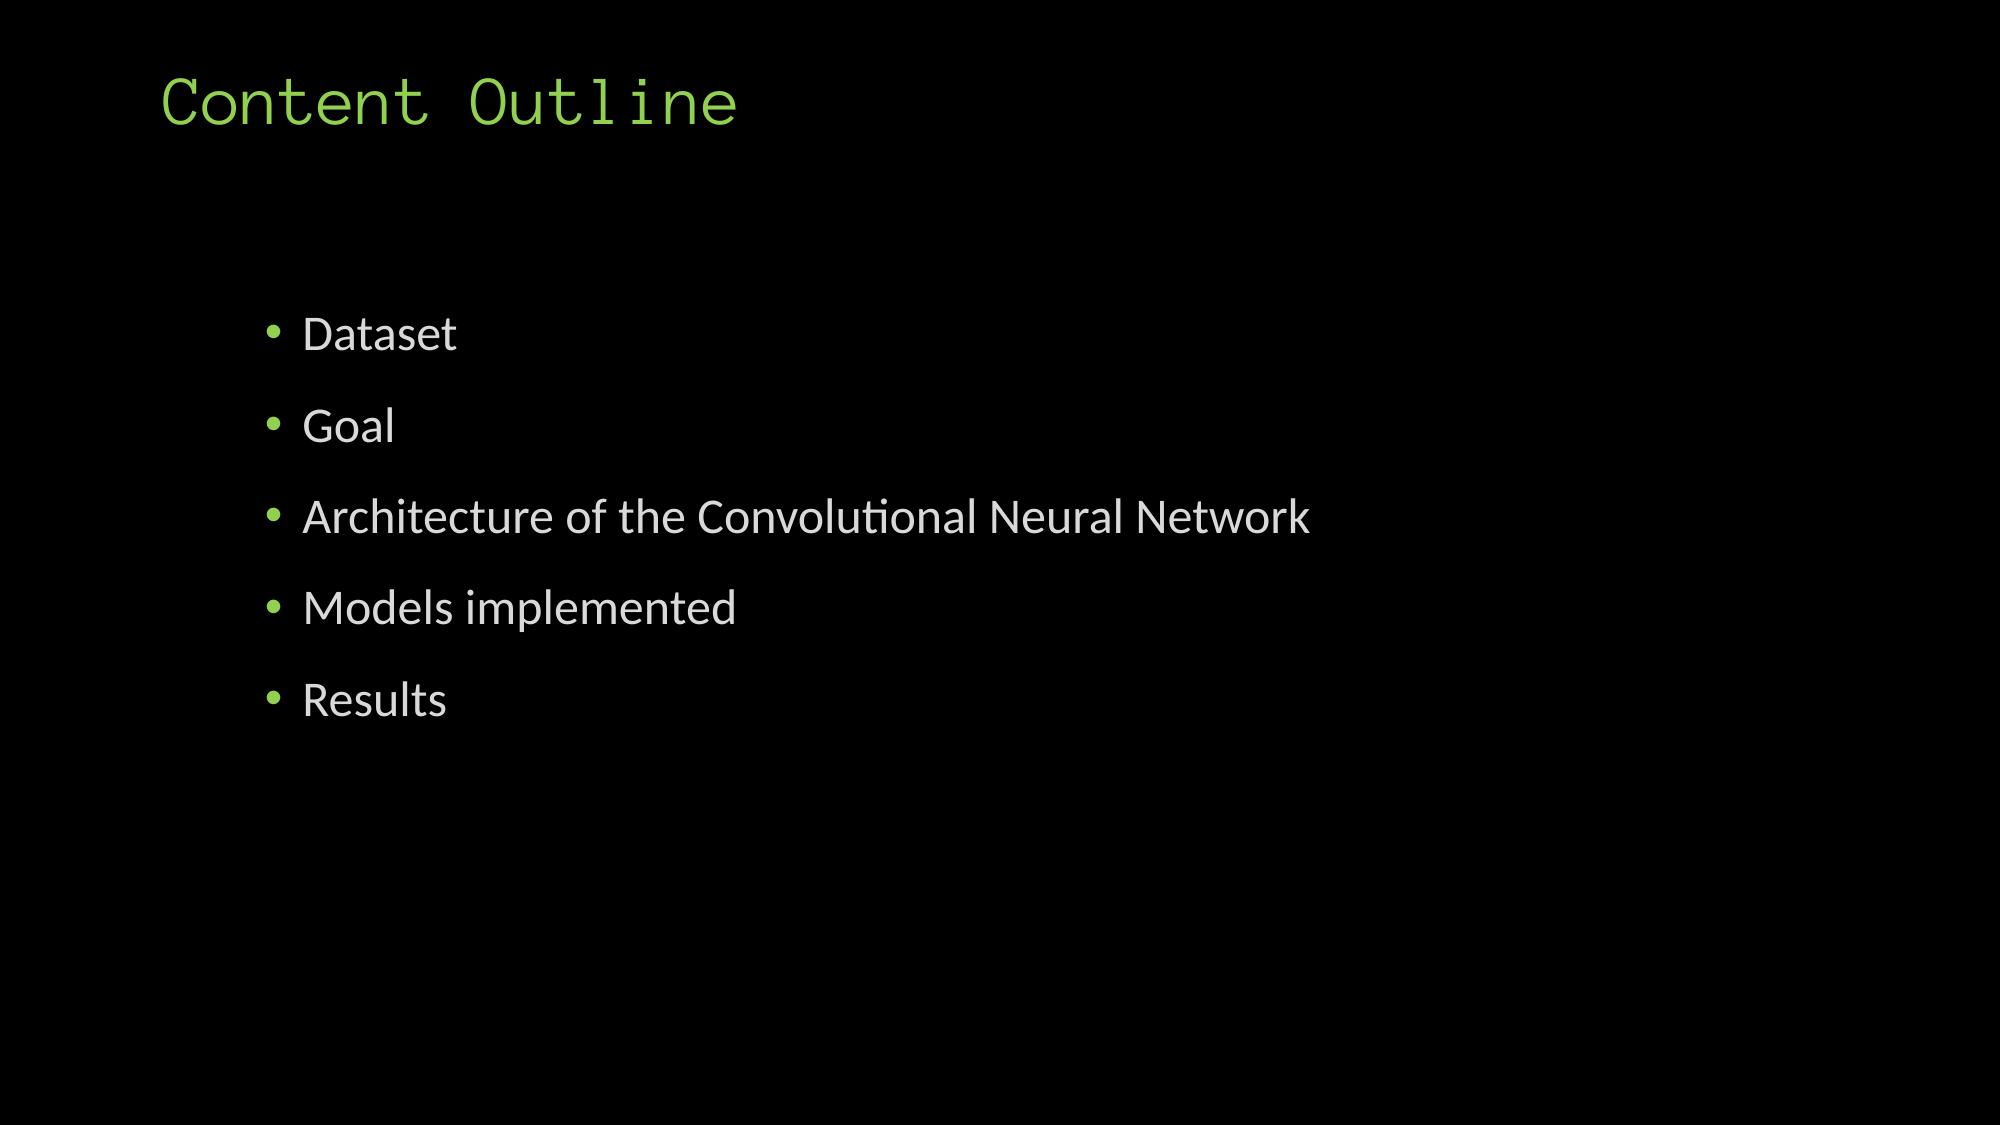

# Content Outline
Dataset
Goal
Architecture of the Convolutional Neural Network
Models implemented
Results